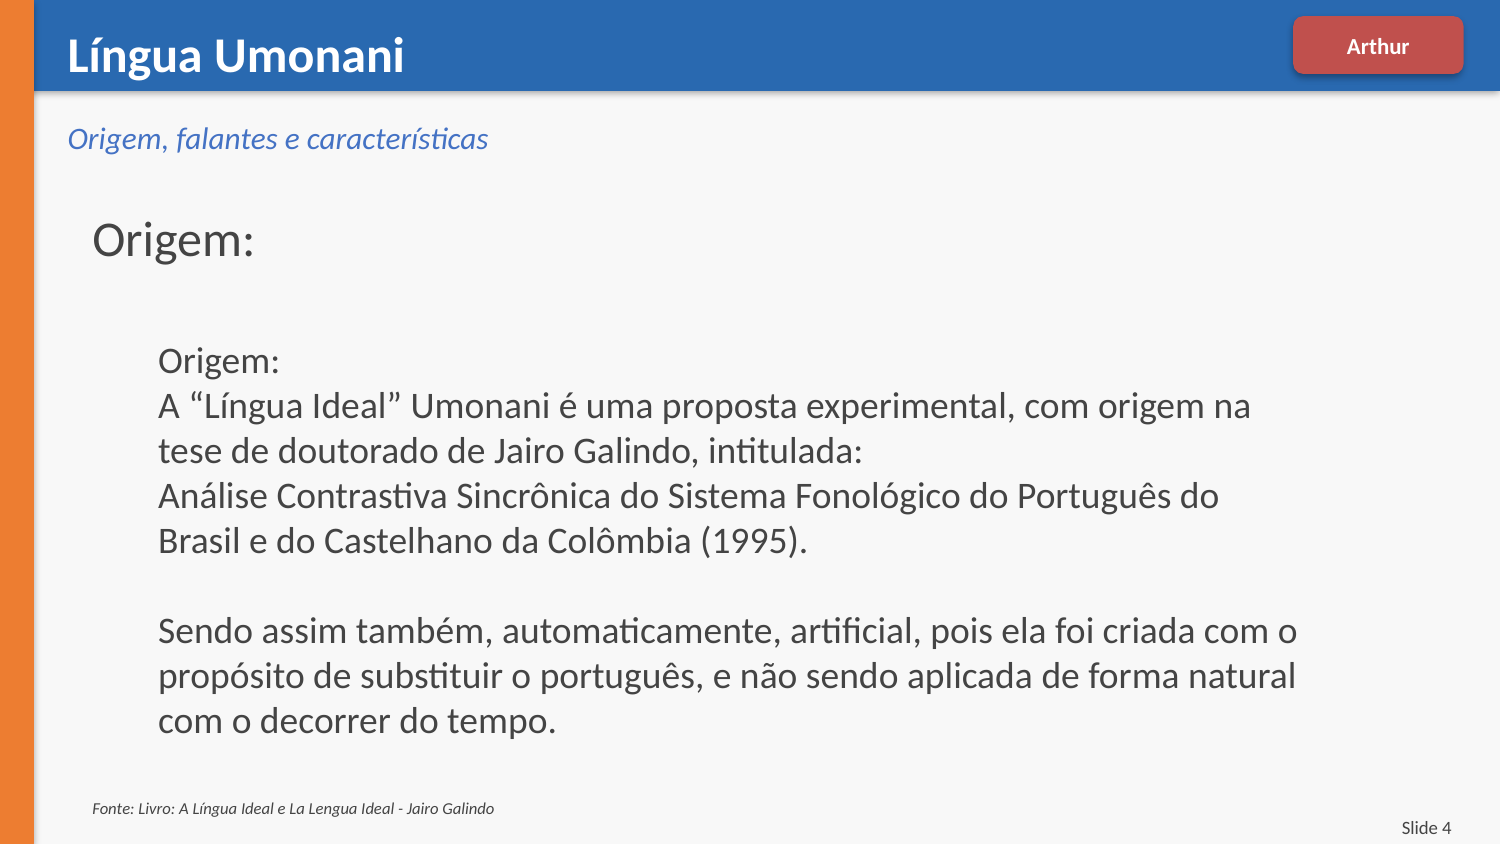

Língua Umonani
Arthur
Origem, falantes e características
Origem:
Origem:
A “Língua Ideal” Umonani é uma proposta experimental, com origem na tese de doutorado de Jairo Galindo, intitulada:
Análise Contrastiva Sincrônica do Sistema Fonológico do Português do Brasil e do Castelhano da Colômbia (1995).

Sendo assim também, automaticamente, artificial, pois ela foi criada com o propósito de substituir o português, e não sendo aplicada de forma natural com o decorrer do tempo.
Fonte: Livro: A Língua Ideal e La Lengua Ideal - Jairo Galindo
Slide 4